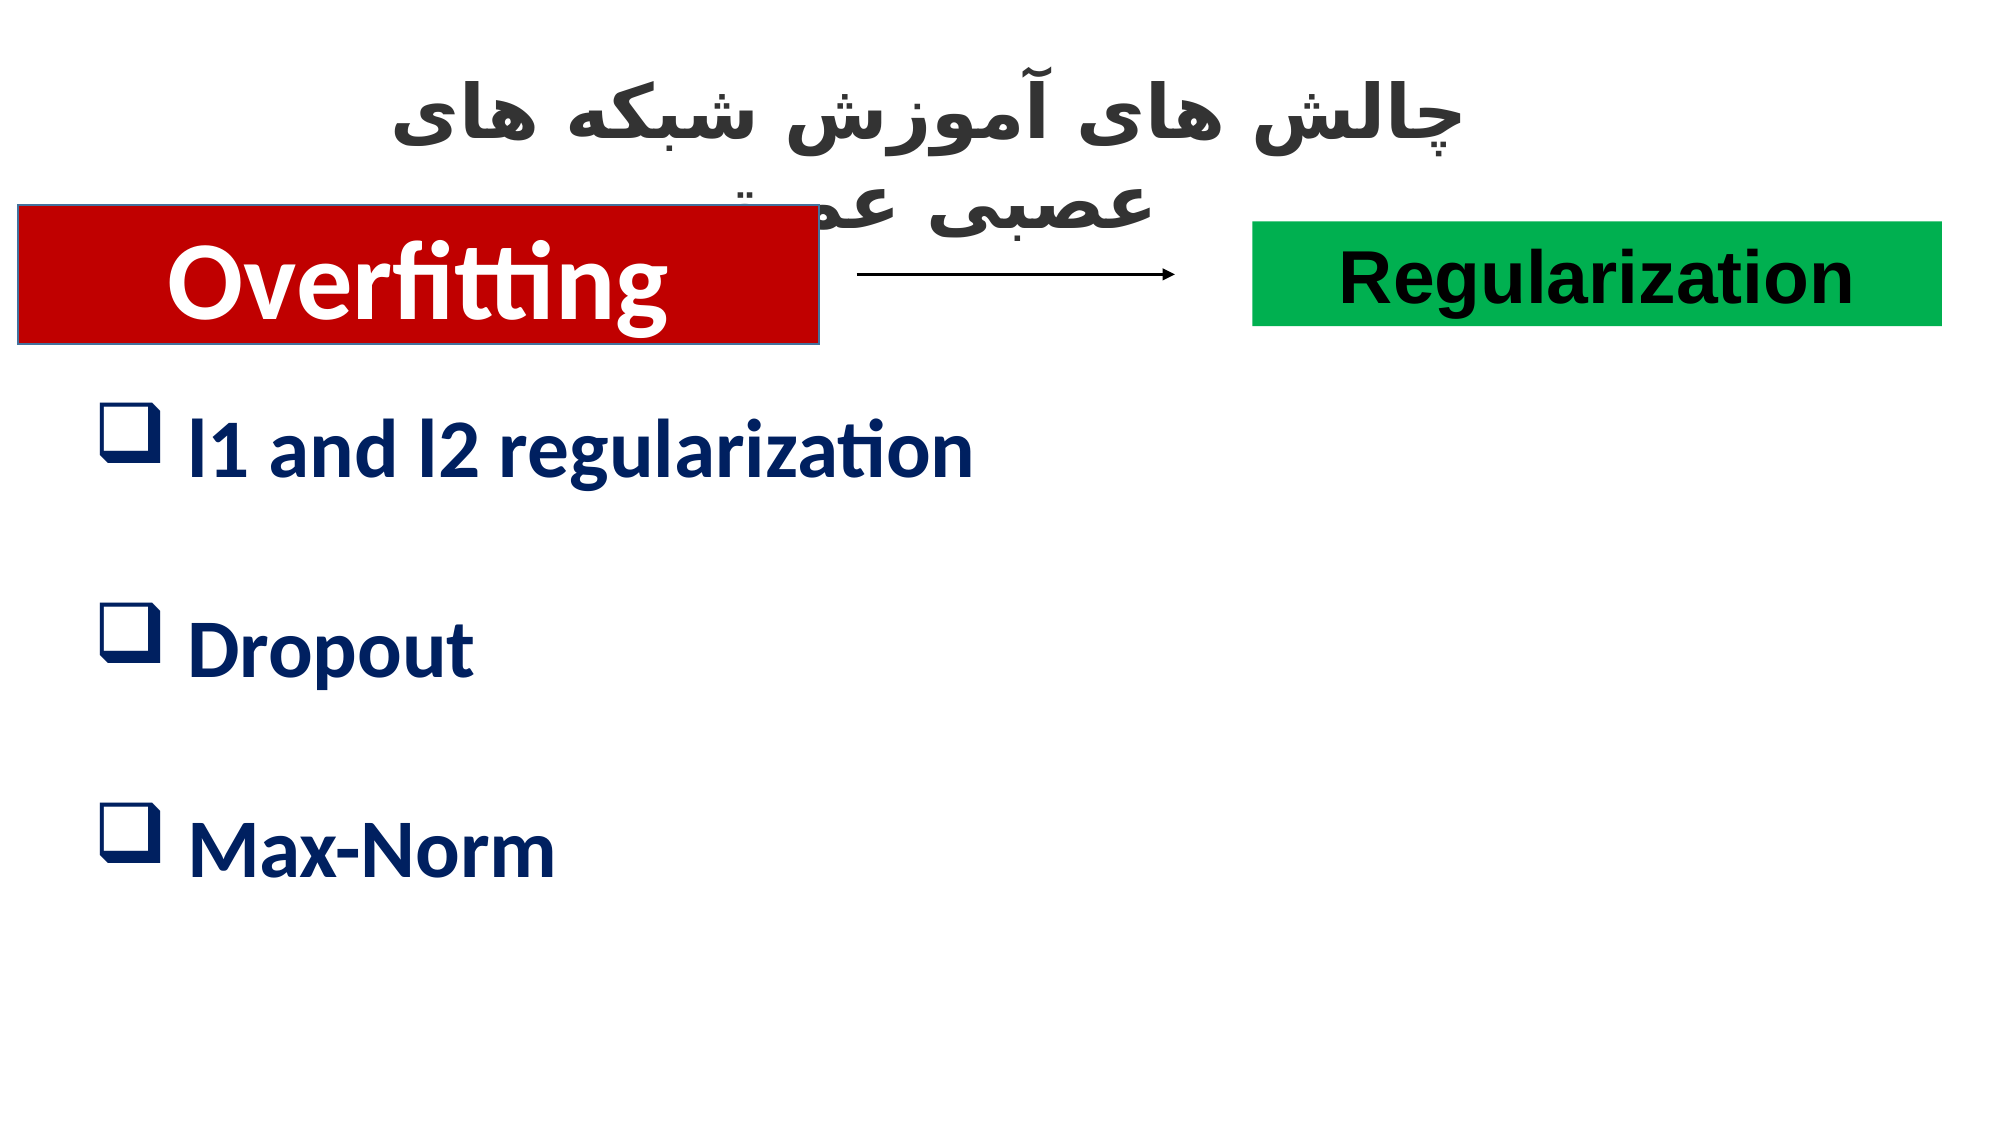

چالش های آموزش شبکه های عصبی عمیق
Overfitting
Regularization
 l1 and l2 regularization

 Dropout

 Max-Norm